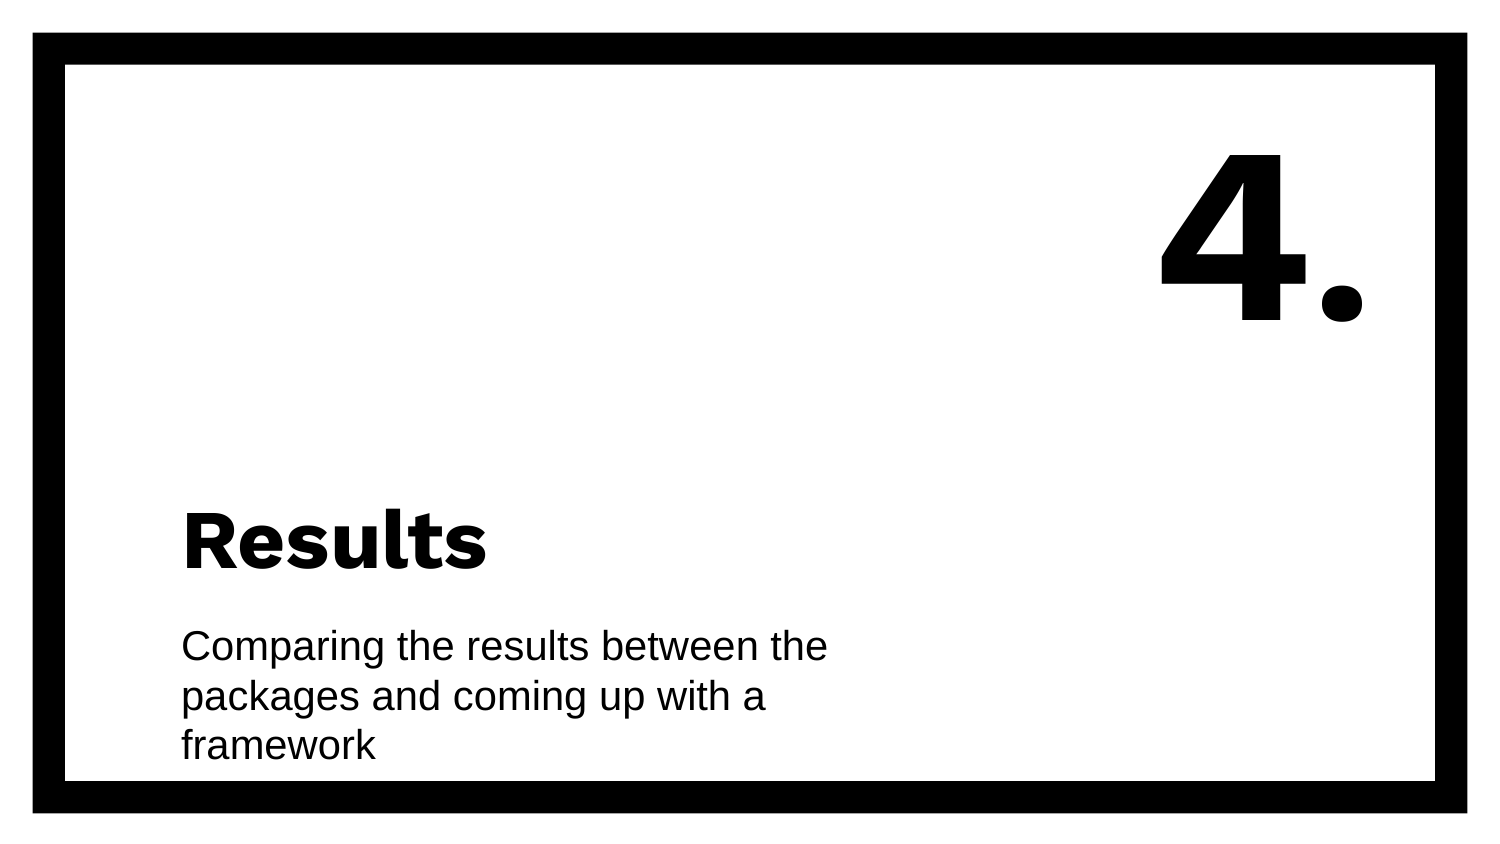

4.
# Results
Comparing the results between the packages and coming up with a framework